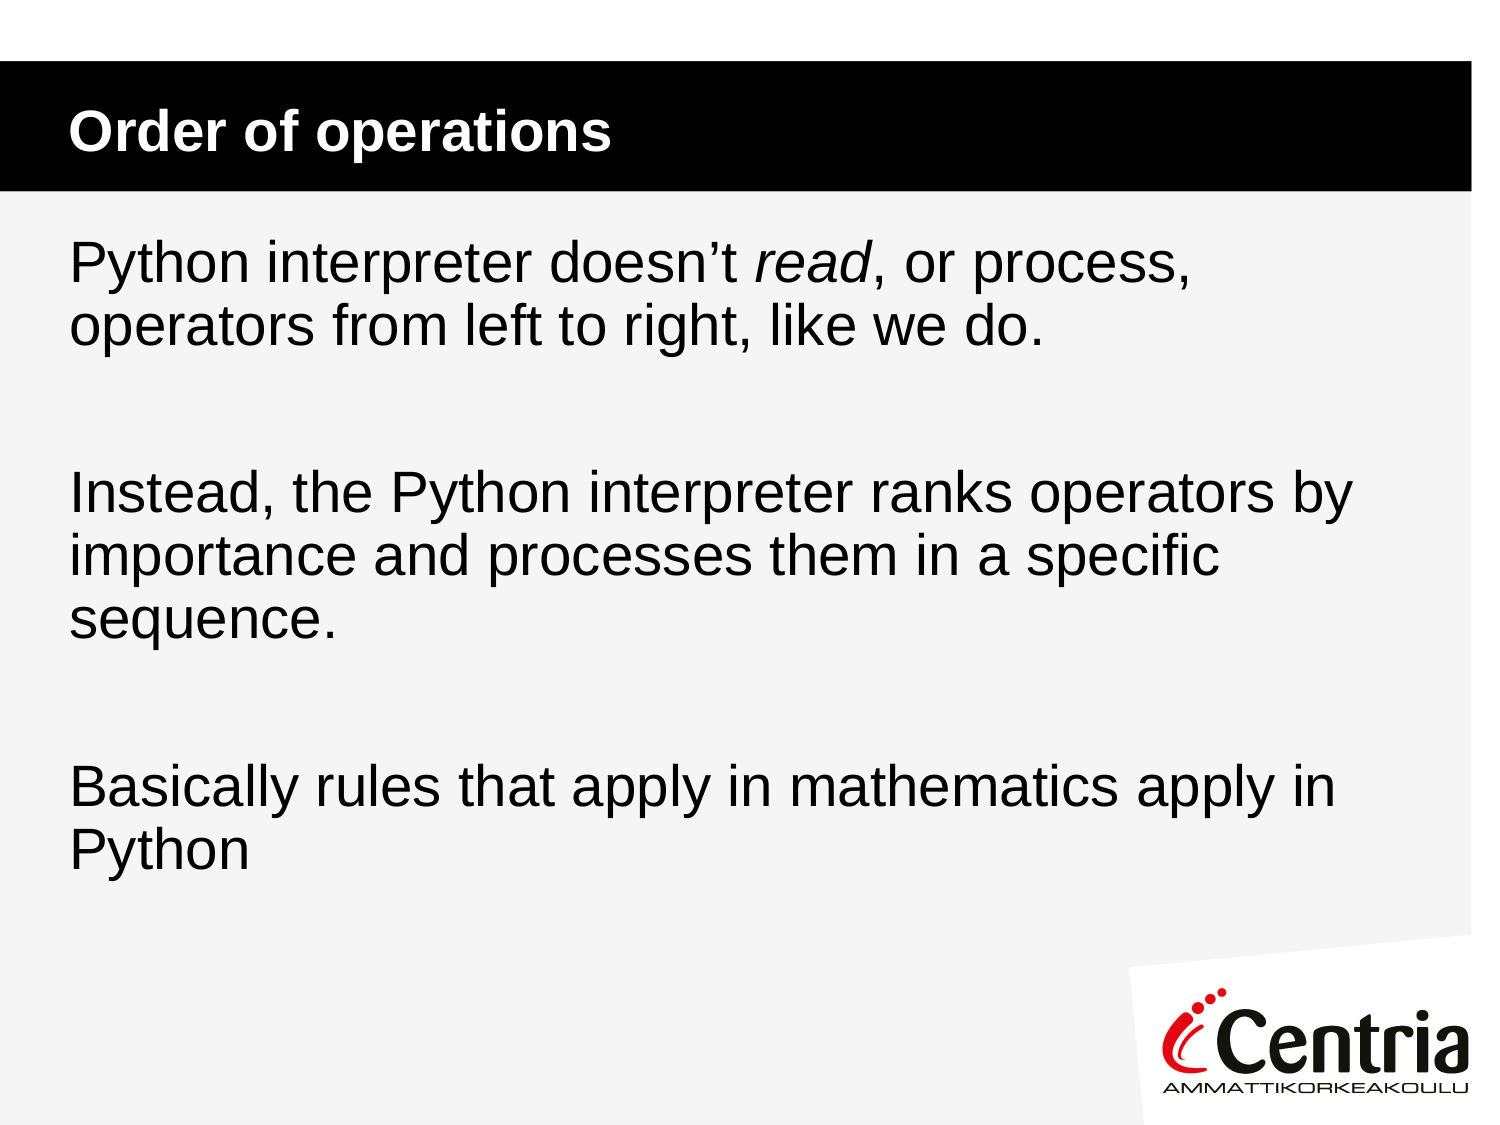

Order of operations
Python interpreter doesn’t read, or process, operators from left to right, like we do.

Instead, the Python interpreter ranks operators by importance and processes them in a specific sequence.

Basically rules that apply in mathematics apply in Python